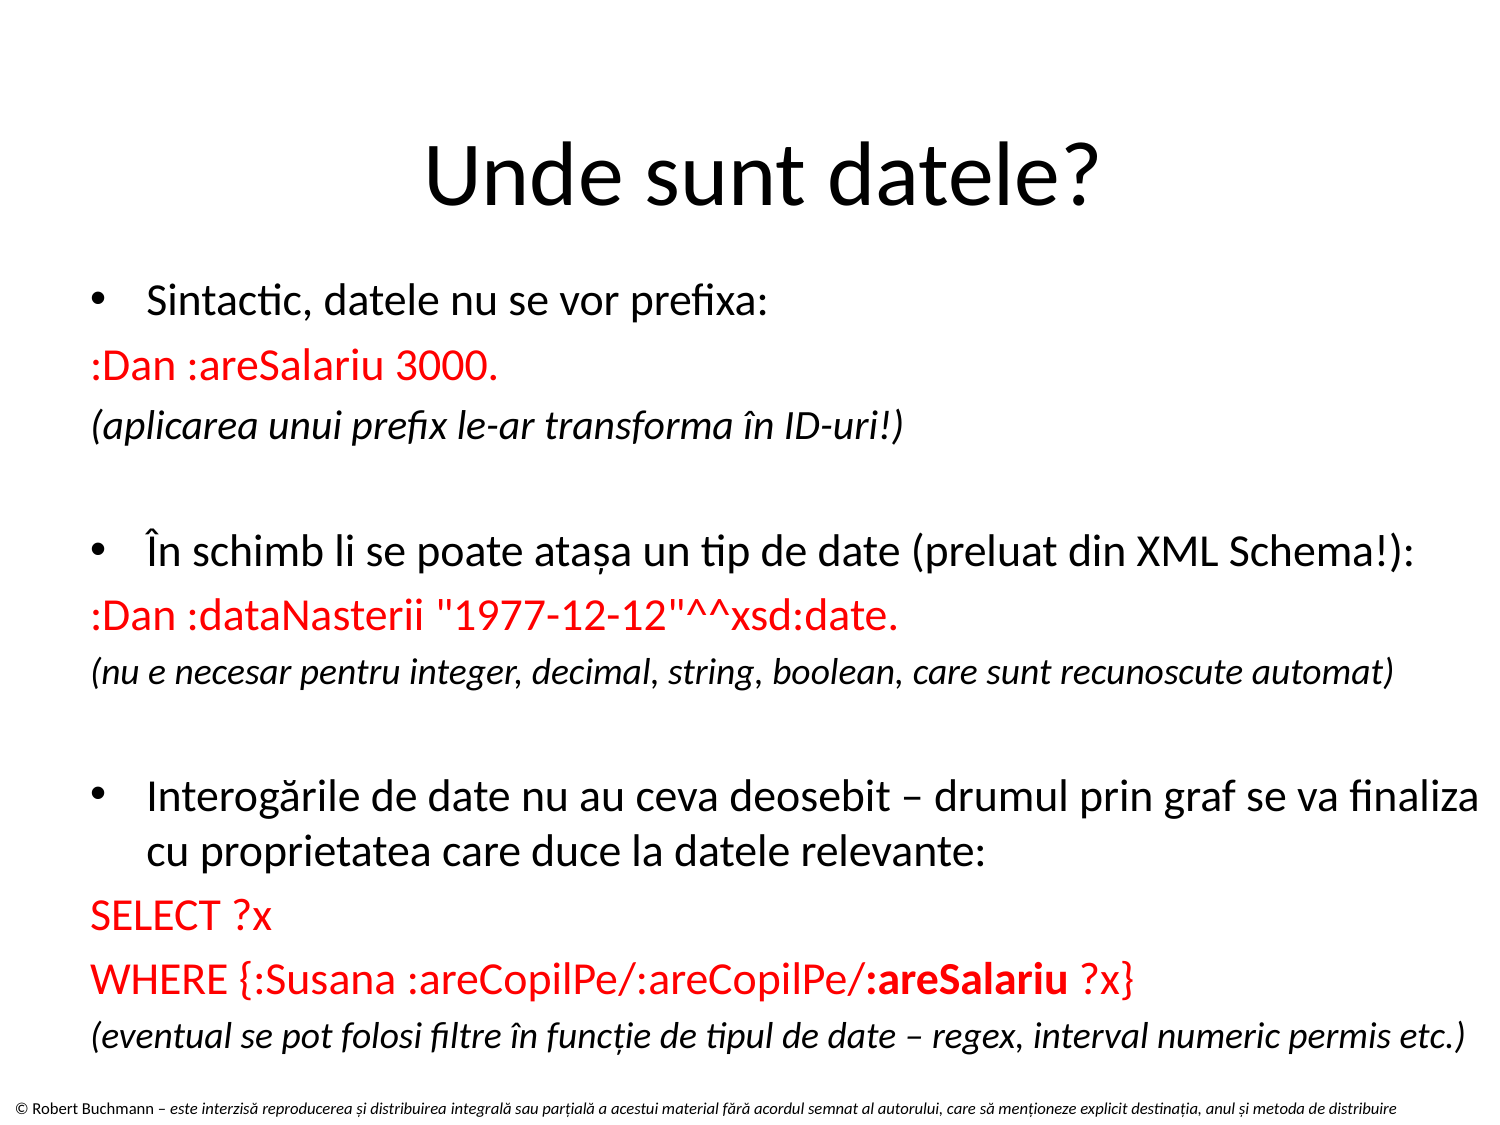

# Unde sunt datele?
Sintactic, datele nu se vor prefixa:
:Dan :areSalariu 3000.
(aplicarea unui prefix le-ar transforma în ID-uri!)

În schimb li se poate atașa un tip de date (preluat din XML Schema!):
:Dan :dataNasterii "1977-12-12"^^xsd:date.
(nu e necesar pentru integer, decimal, string, boolean, care sunt recunoscute automat)

Interogările de date nu au ceva deosebit – drumul prin graf se va finaliza cu proprietatea care duce la datele relevante:
SELECT ?x
WHERE {:Susana :areCopilPe/:areCopilPe/:areSalariu ?x}
(eventual se pot folosi filtre în funcție de tipul de date – regex, interval numeric permis etc.)